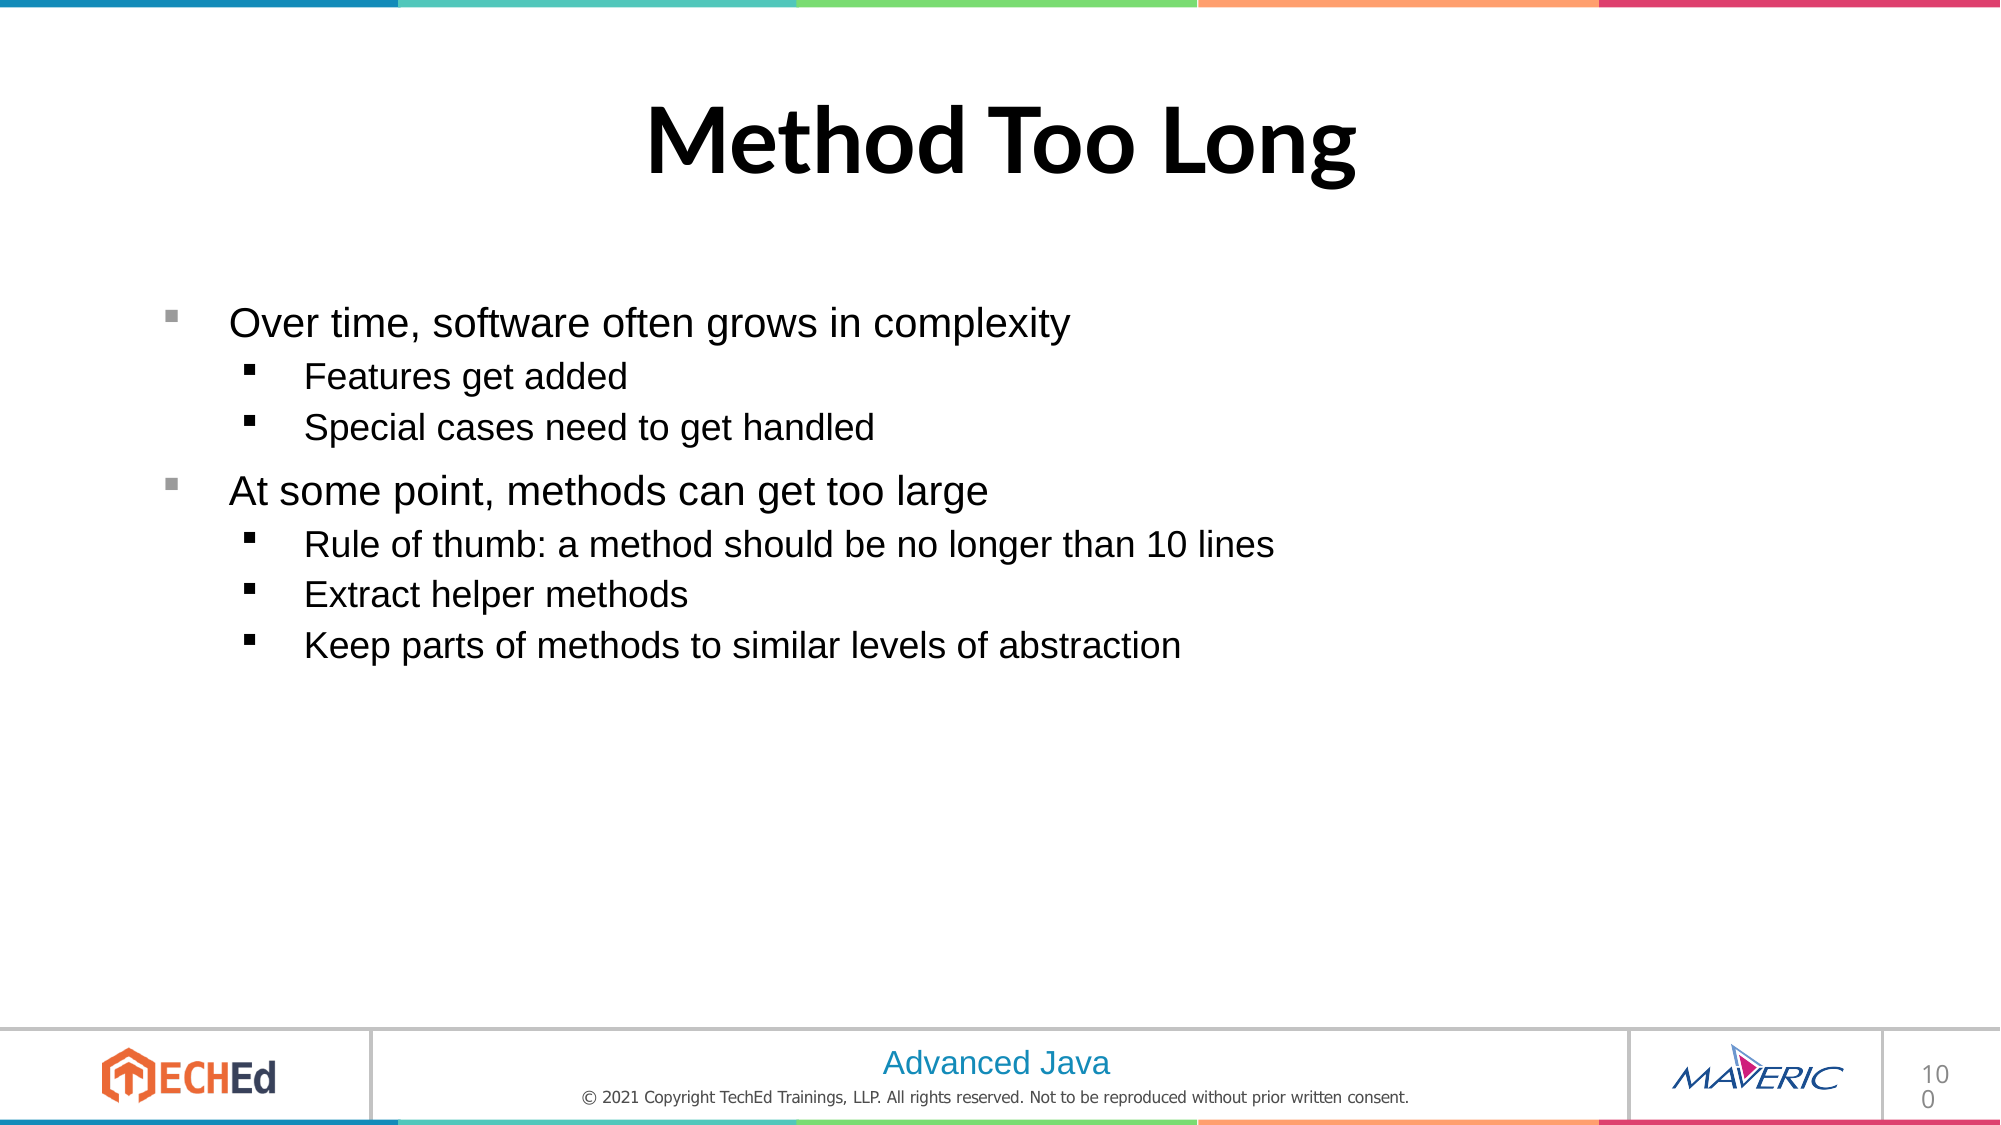

# Method Too Long
Over time, software often grows in complexity
Features get added
Special cases need to get handled
At some point, methods can get too large
Rule of thumb: a method should be no longer than 10 lines
Extract helper methods
Keep parts of methods to similar levels of abstraction